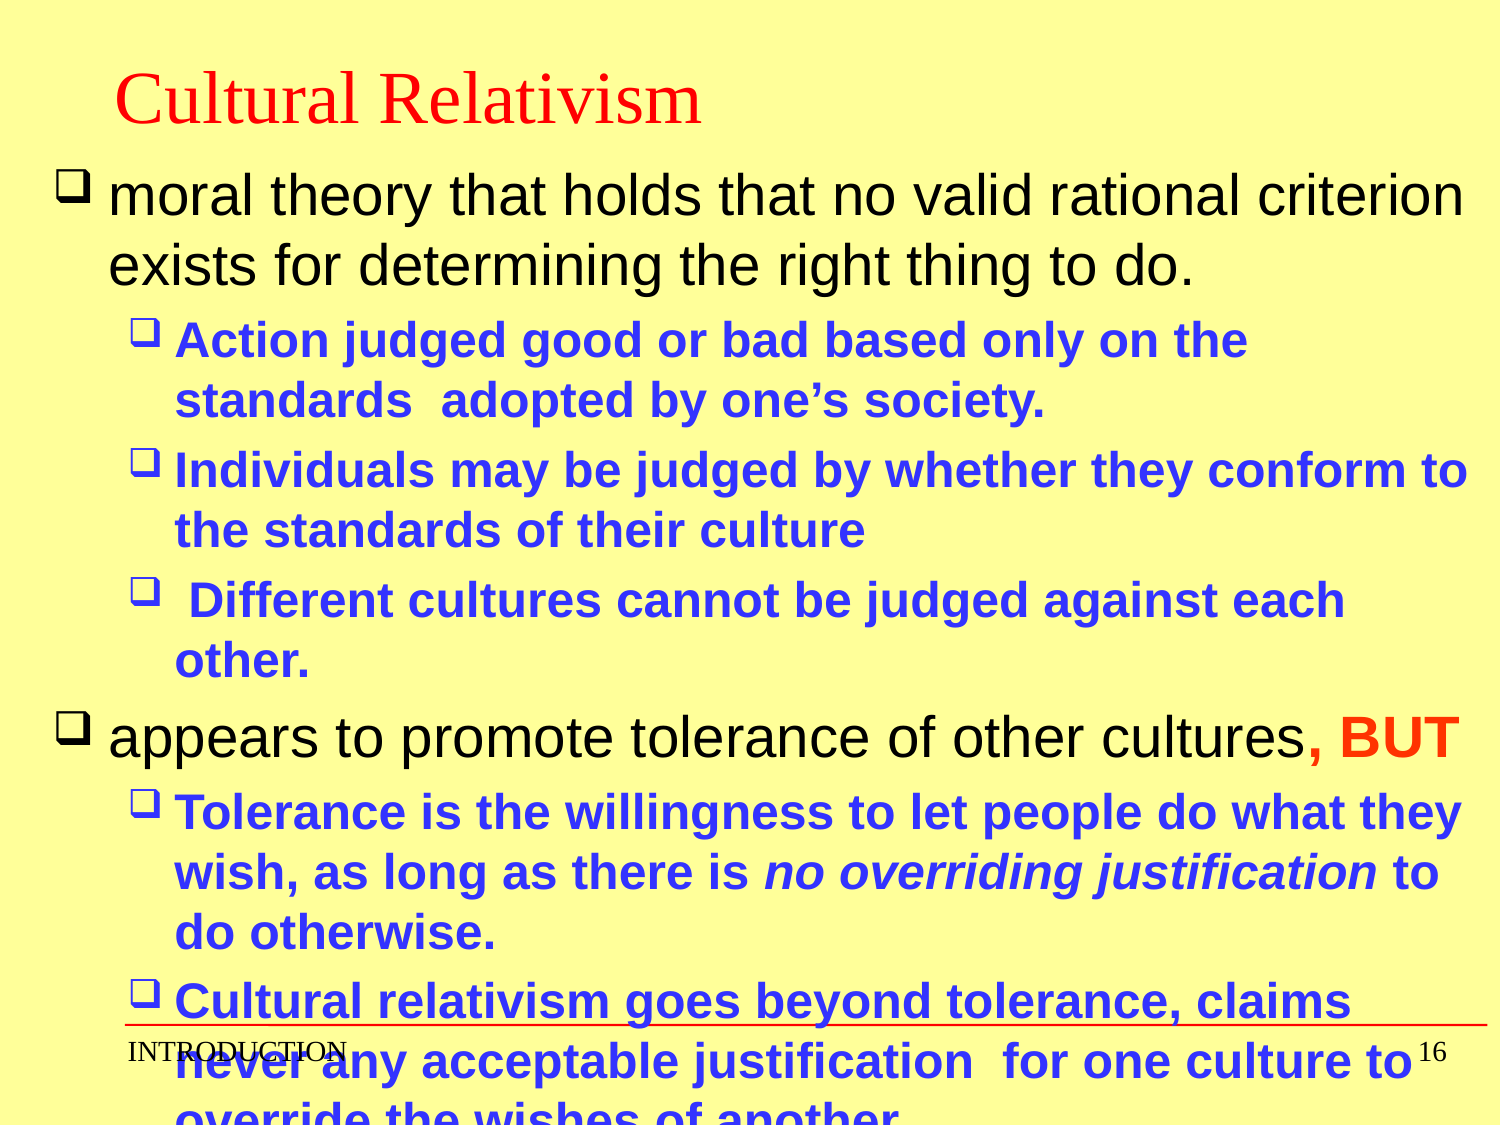

# Cultural Relativism
moral theory that holds that no valid rational criterion exists for determining the right thing to do.
Action judged good or bad based only on the standards  adopted by one’s society.
Individuals may be judged by whether they conform to  the standards of their culture
 Different cultures cannot be judged against each  other.
appears to promote tolerance of other cultures, BUT
Tolerance is the willingness to let people do what they wish, as long as there is no overriding justification to do otherwise.
Cultural relativism goes beyond tolerance, claims  never any acceptable justification  for one culture to override the wishes of another.
INTRODUCTION
16